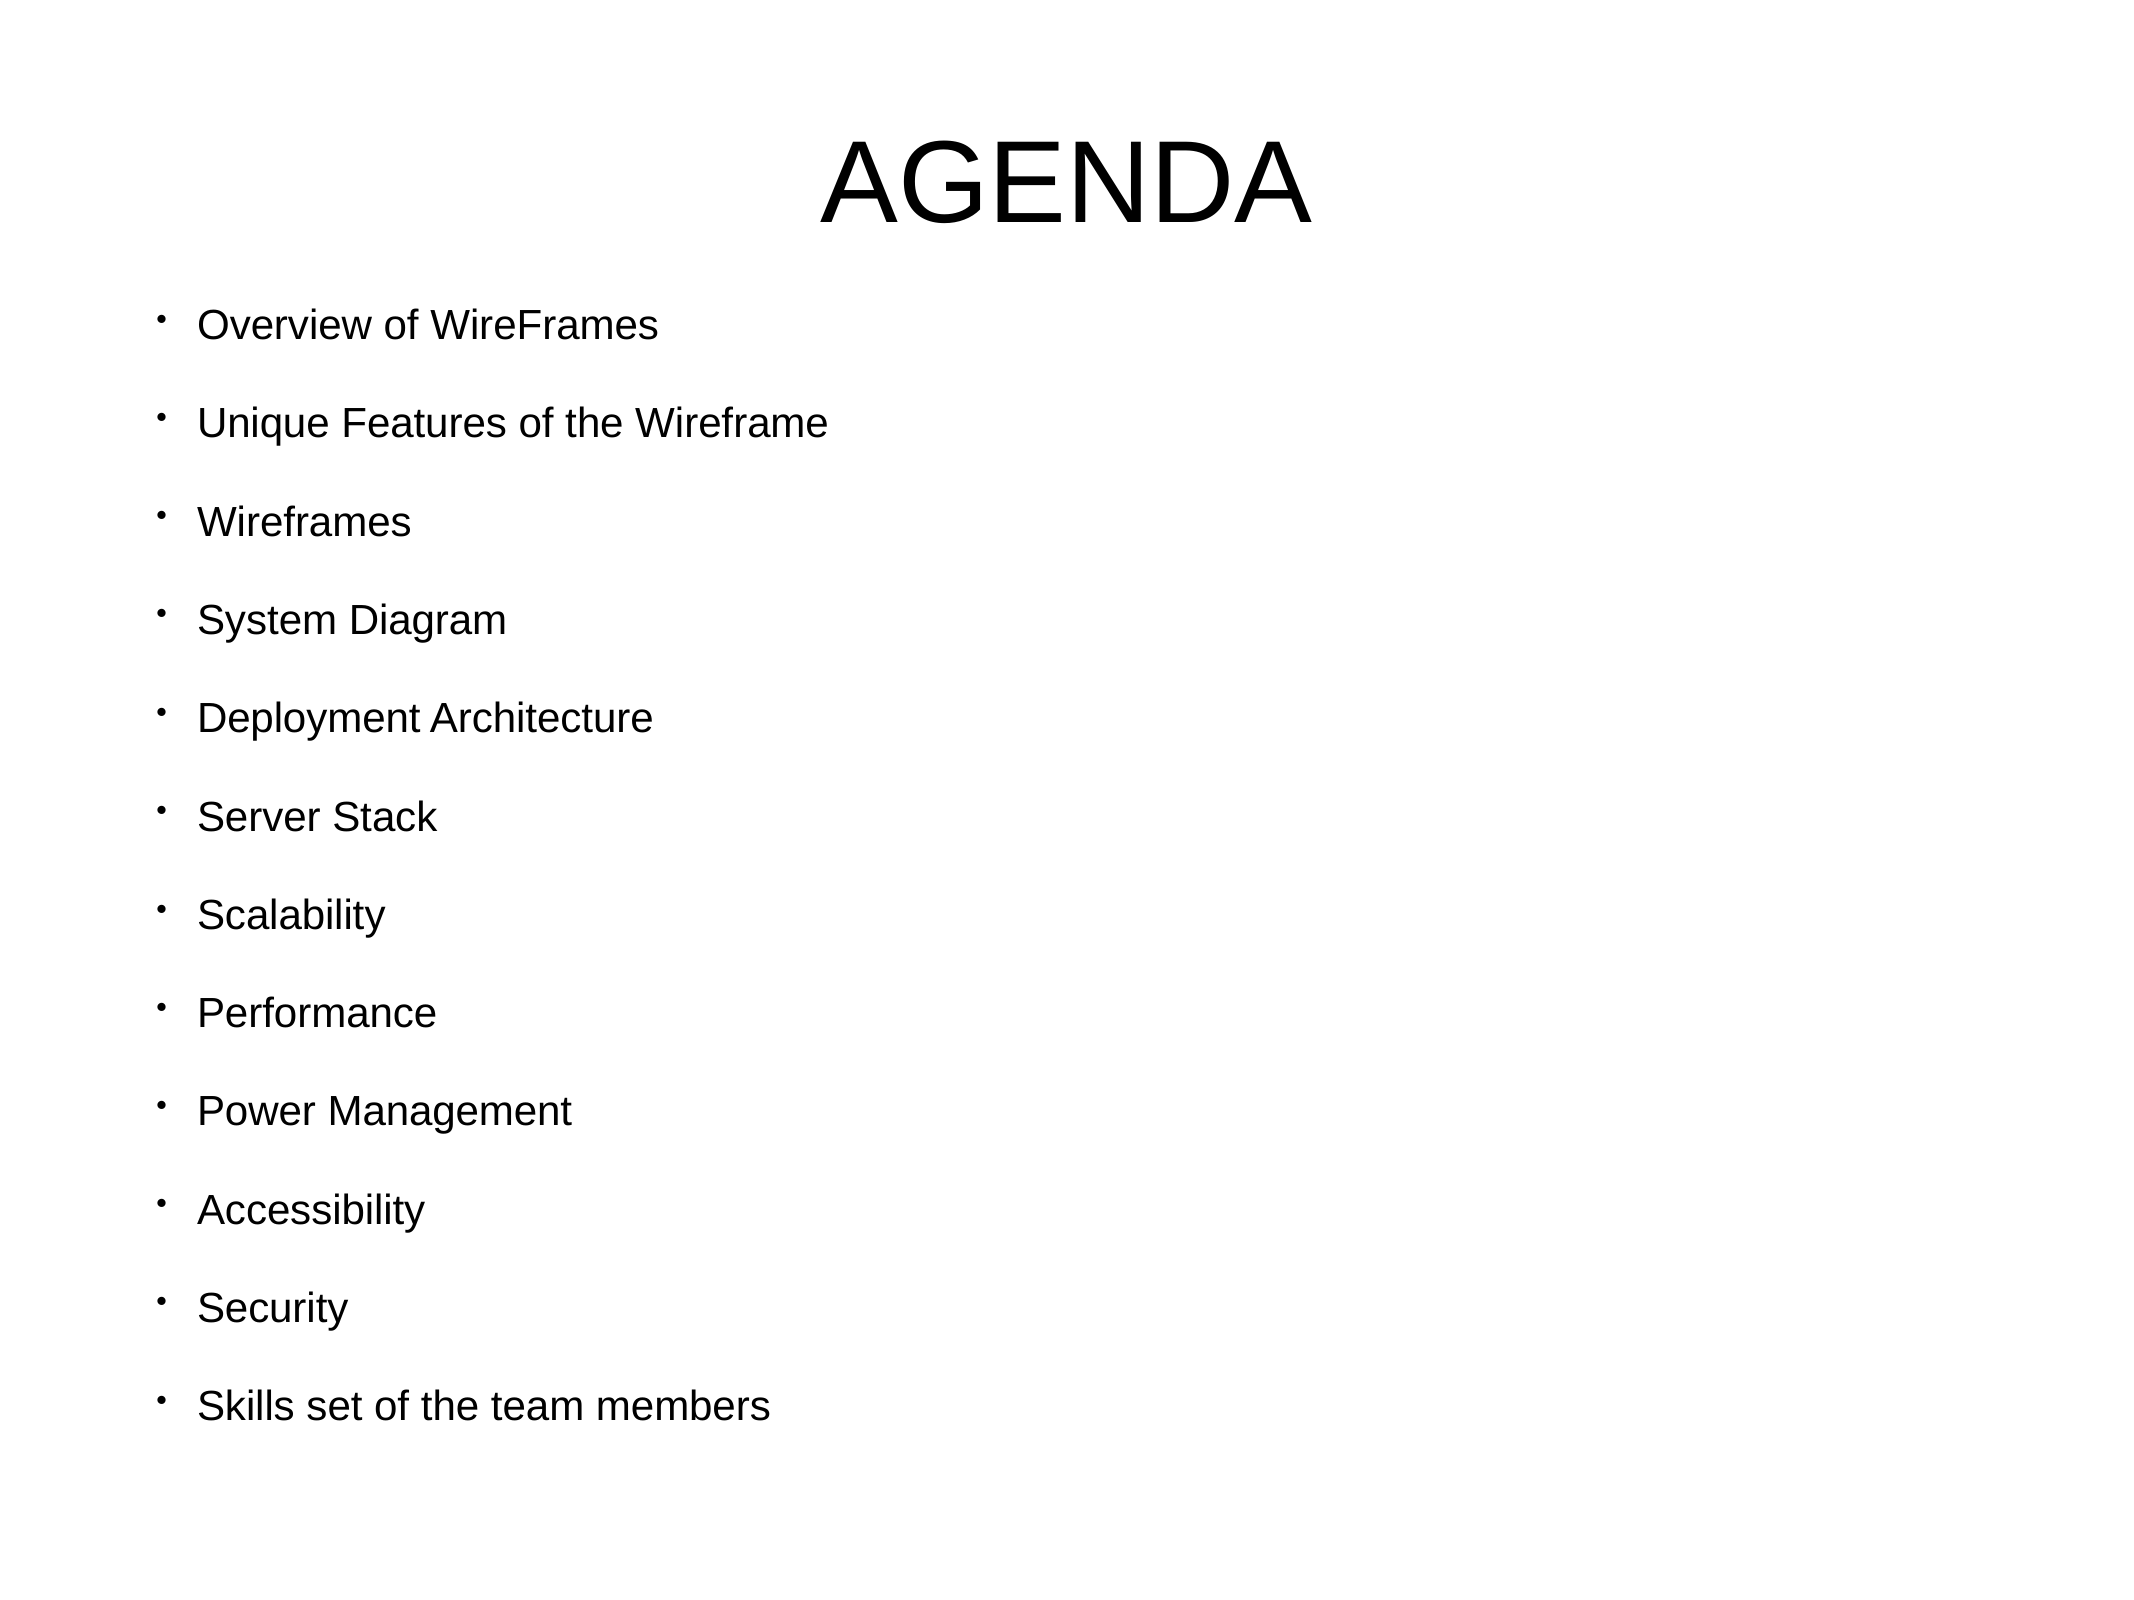

# AGENDA
Overview of WireFrames
Unique Features of the Wireframe
Wireframes
System Diagram
Deployment Architecture
Server Stack
Scalability
Performance
Power Management
Accessibility
Security
Skills set of the team members